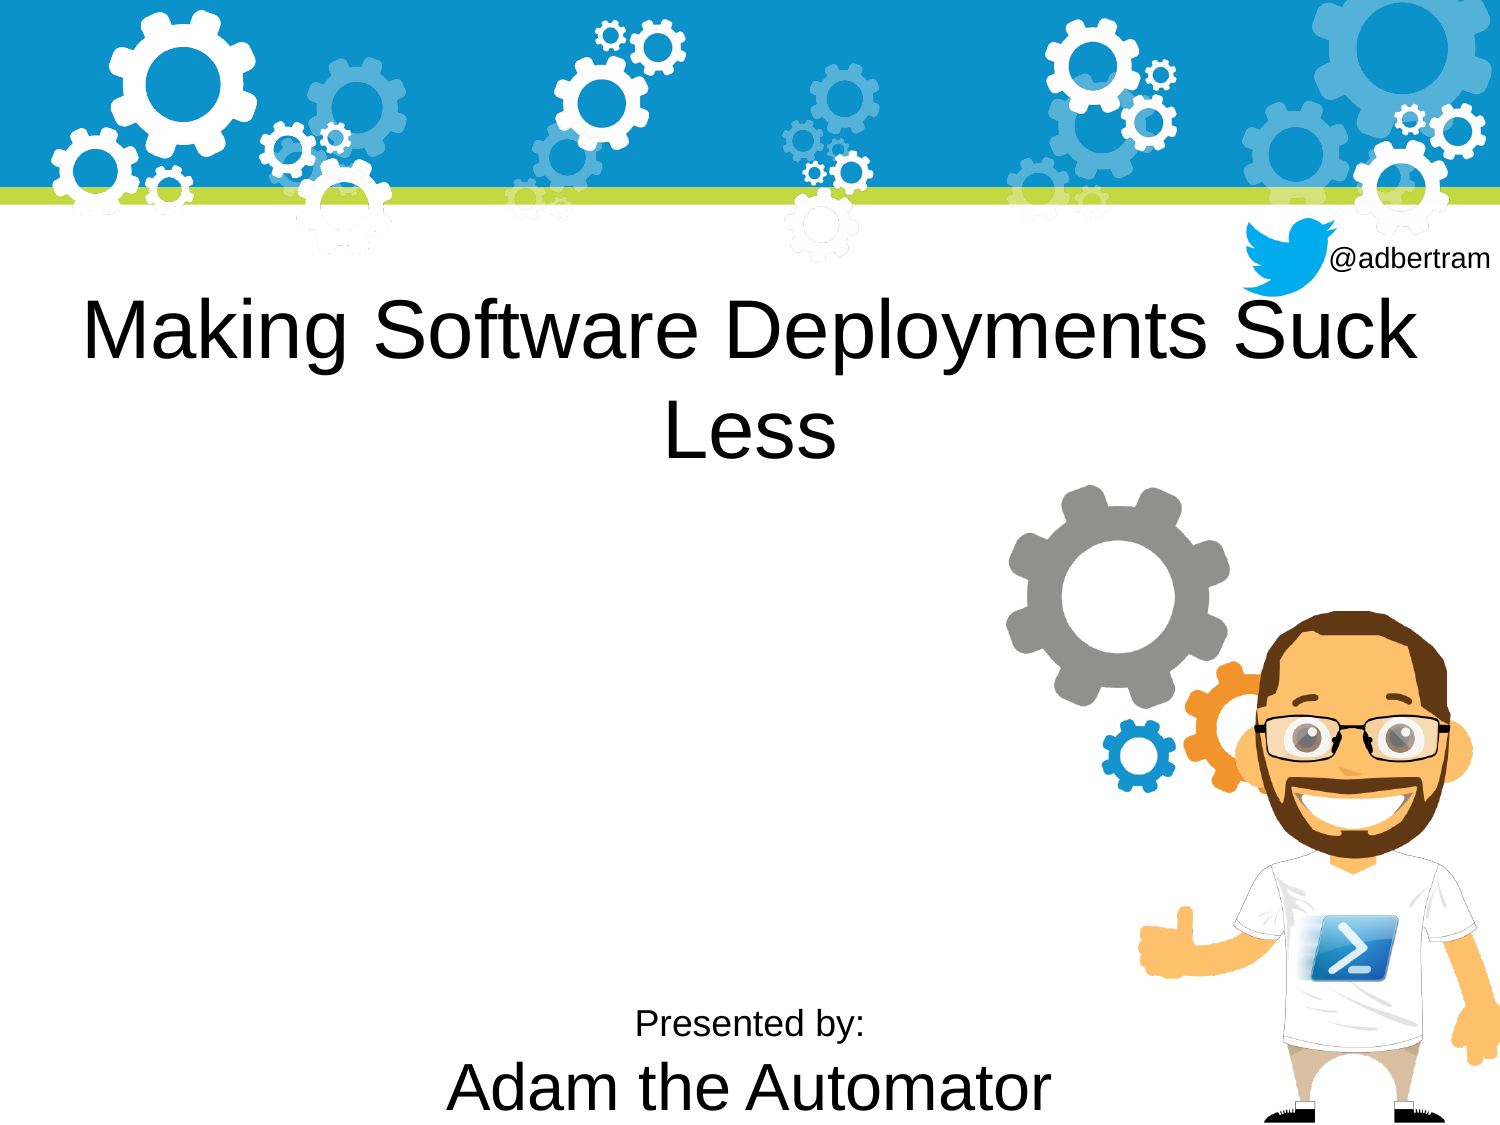

Making Software Deployments Suck Less
#!
>_
Presented by:
Adam the Automator